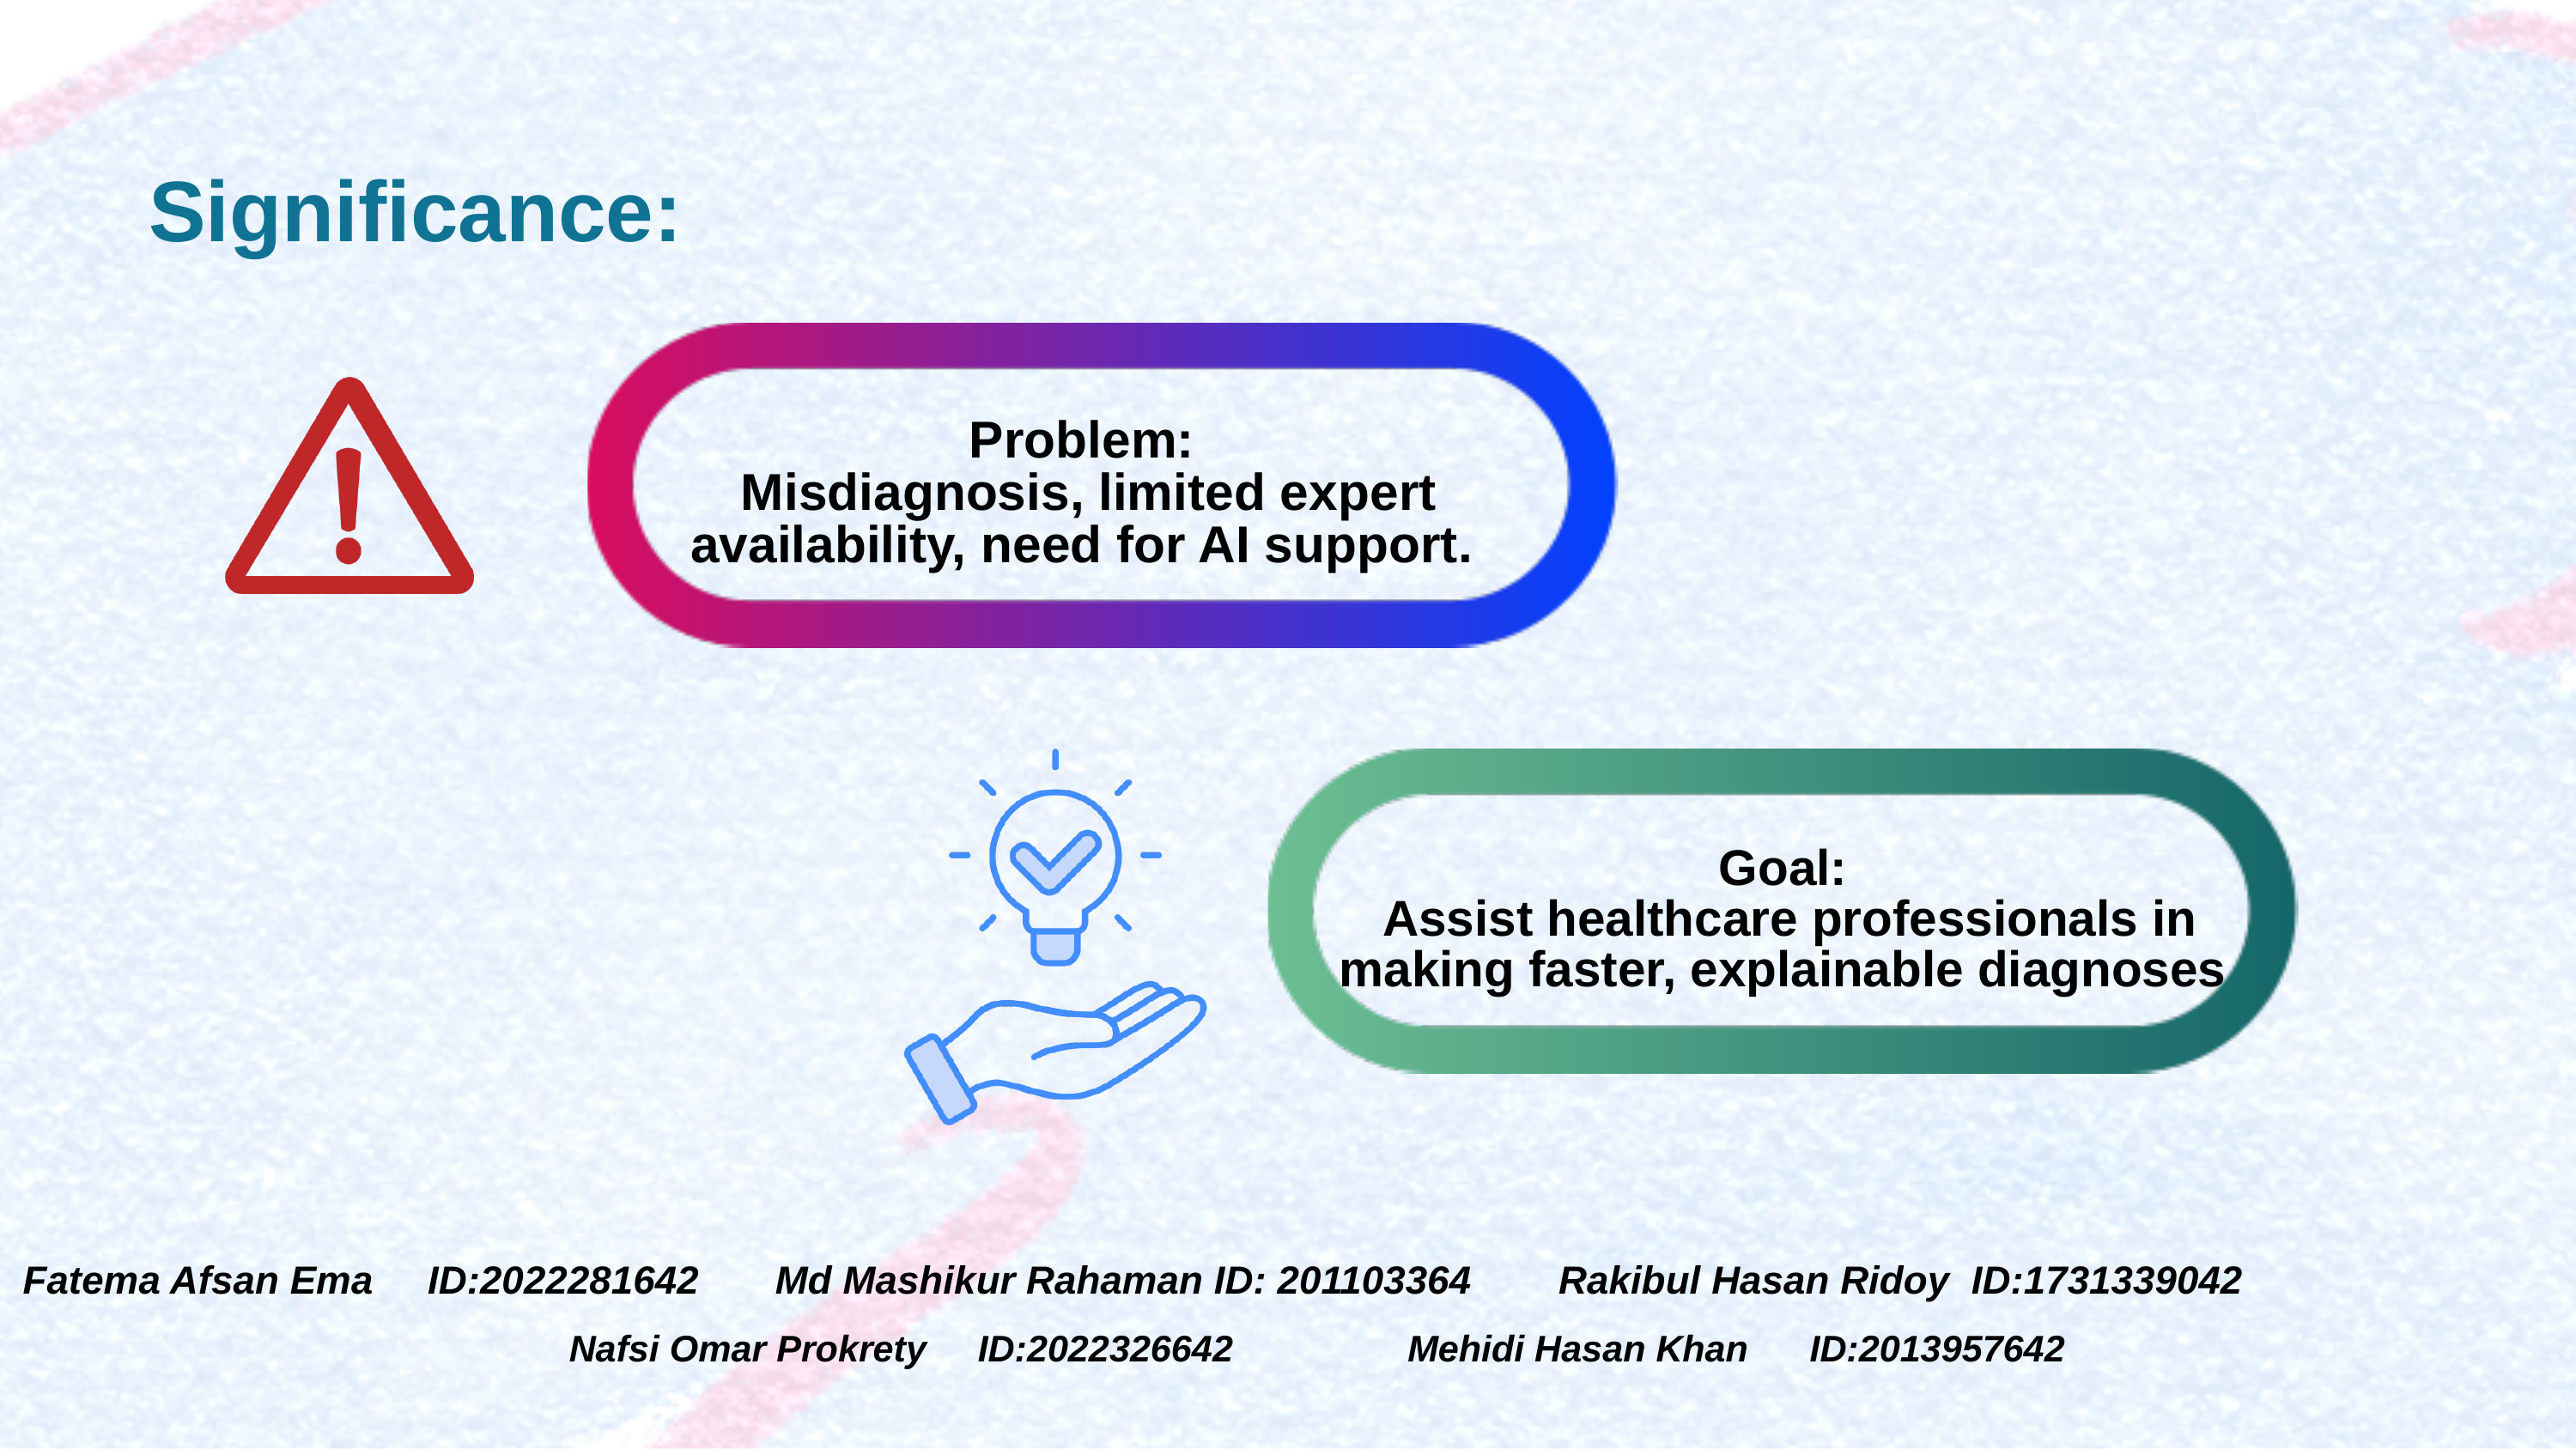

Significance:

Problem:
 Misdiagnosis, limited expert availability, need for AI support.

Goal:
 Assist healthcare professionals in making faster, explainable diagnoses
Fatema Afsan Ema     ID:2022281642       Md Mashikur Rahaman ID: 201103364        Rakibul Hasan Ridoy  ID:1731339042
Nafsi Omar Prokrety     ID:2022326642                 Mehidi Hasan Khan      ID:2013957642